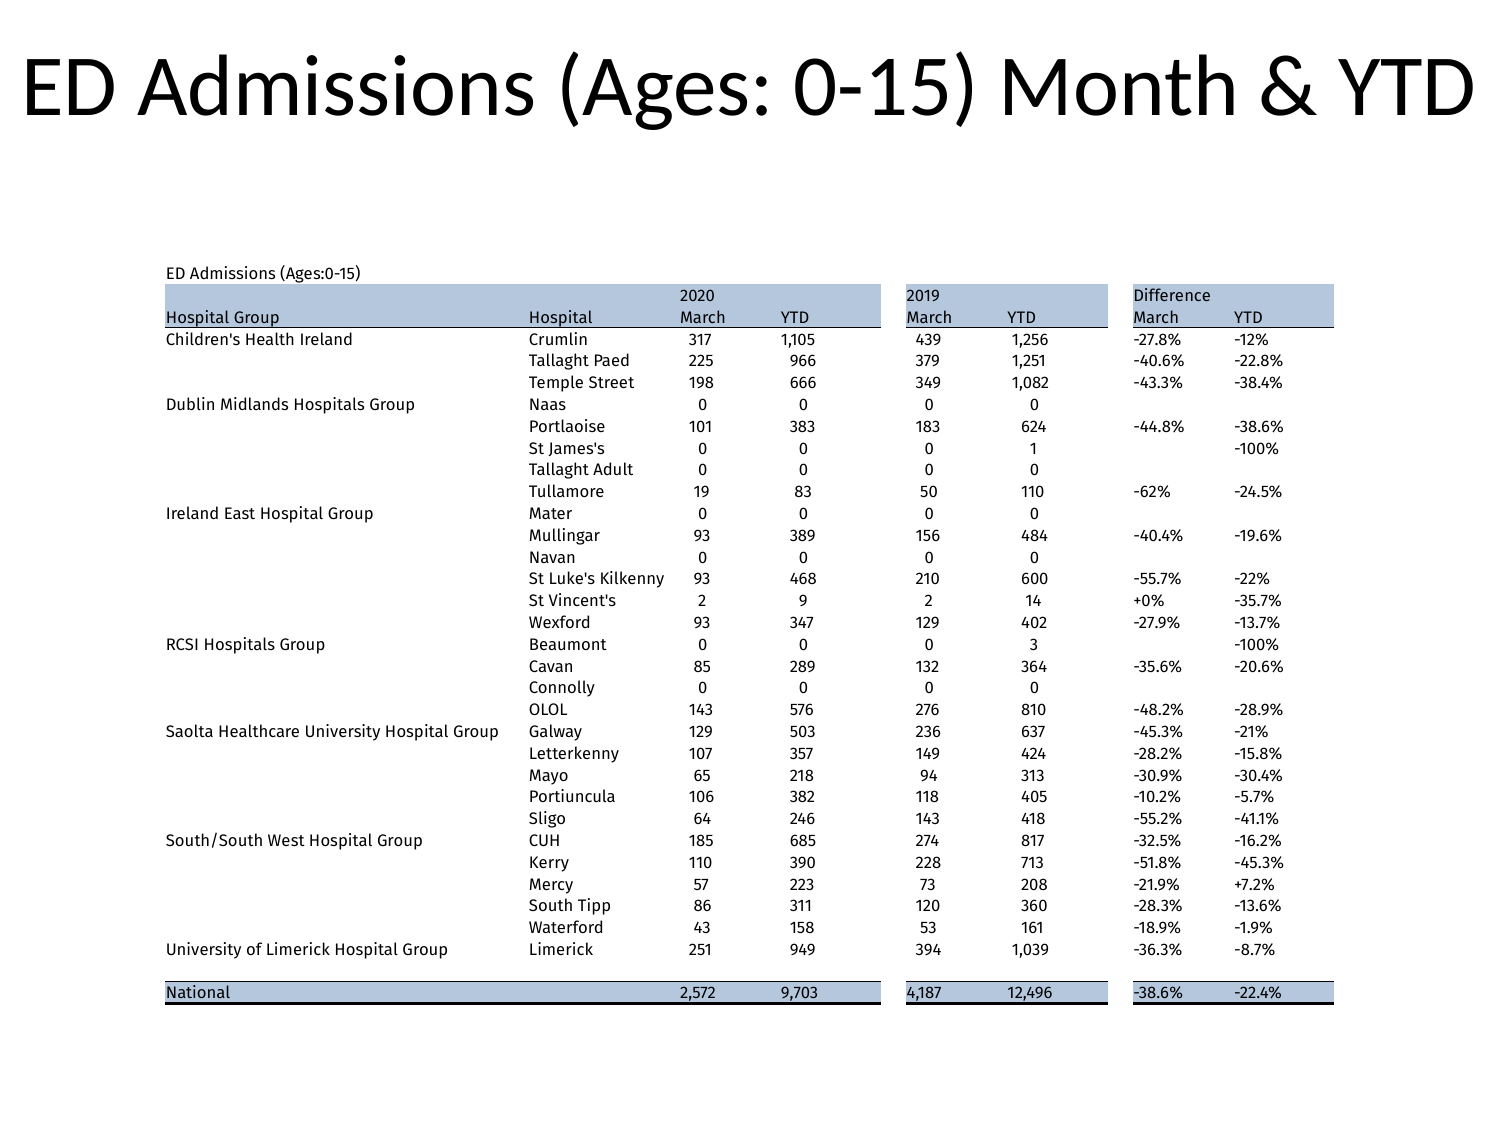

# ED Admissions (Ages: 0-15) Month & YTD
| ED Admissions (Ages:0-15) |  |  |  |  |  |  |  |  |  |
| --- | --- | --- | --- | --- | --- | --- | --- | --- | --- |
|  |  | 2020 |  |  | 2019 |  |  | Difference |  |
| Hospital Group | Hospital | March | YTD |  | March | YTD |  | March | YTD |
| Children's Health Ireland | Crumlin | 317 | 1,105 |  | 439 | 1,256 |  | -27.8% | -12% |
|  | Tallaght Paed | 225 | 966 |  | 379 | 1,251 |  | -40.6% | -22.8% |
|  | Temple Street | 198 | 666 |  | 349 | 1,082 |  | -43.3% | -38.4% |
| Dublin Midlands Hospitals Group | Naas | 0 | 0 |  | 0 | 0 |  |  |  |
|  | Portlaoise | 101 | 383 |  | 183 | 624 |  | -44.8% | -38.6% |
|  | St James's | 0 | 0 |  | 0 | 1 |  |  | -100% |
|  | Tallaght Adult | 0 | 0 |  | 0 | 0 |  |  |  |
|  | Tullamore | 19 | 83 |  | 50 | 110 |  | -62% | -24.5% |
| Ireland East Hospital Group | Mater | 0 | 0 |  | 0 | 0 |  |  |  |
|  | Mullingar | 93 | 389 |  | 156 | 484 |  | -40.4% | -19.6% |
|  | Navan | 0 | 0 |  | 0 | 0 |  |  |  |
|  | St Luke's Kilkenny | 93 | 468 |  | 210 | 600 |  | -55.7% | -22% |
|  | St Vincent's | 2 | 9 |  | 2 | 14 |  | +0% | -35.7% |
|  | Wexford | 93 | 347 |  | 129 | 402 |  | -27.9% | -13.7% |
| RCSI Hospitals Group | Beaumont | 0 | 0 |  | 0 | 3 |  |  | -100% |
|  | Cavan | 85 | 289 |  | 132 | 364 |  | -35.6% | -20.6% |
|  | Connolly | 0 | 0 |  | 0 | 0 |  |  |  |
|  | OLOL | 143 | 576 |  | 276 | 810 |  | -48.2% | -28.9% |
| Saolta Healthcare University Hospital Group | Galway | 129 | 503 |  | 236 | 637 |  | -45.3% | -21% |
|  | Letterkenny | 107 | 357 |  | 149 | 424 |  | -28.2% | -15.8% |
|  | Mayo | 65 | 218 |  | 94 | 313 |  | -30.9% | -30.4% |
|  | Portiuncula | 106 | 382 |  | 118 | 405 |  | -10.2% | -5.7% |
|  | Sligo | 64 | 246 |  | 143 | 418 |  | -55.2% | -41.1% |
| South/South West Hospital Group | CUH | 185 | 685 |  | 274 | 817 |  | -32.5% | -16.2% |
|  | Kerry | 110 | 390 |  | 228 | 713 |  | -51.8% | -45.3% |
|  | Mercy | 57 | 223 |  | 73 | 208 |  | -21.9% | +7.2% |
|  | South Tipp | 86 | 311 |  | 120 | 360 |  | -28.3% | -13.6% |
|  | Waterford | 43 | 158 |  | 53 | 161 |  | -18.9% | -1.9% |
| University of Limerick Hospital Group | Limerick | 251 | 949 |  | 394 | 1,039 |  | -36.3% | -8.7% |
|  |  |  |  |  |  |  |  |  |  |
| National |  | 2,572 | 9,703 |  | 4,187 | 12,496 |  | -38.6% | -22.4% |